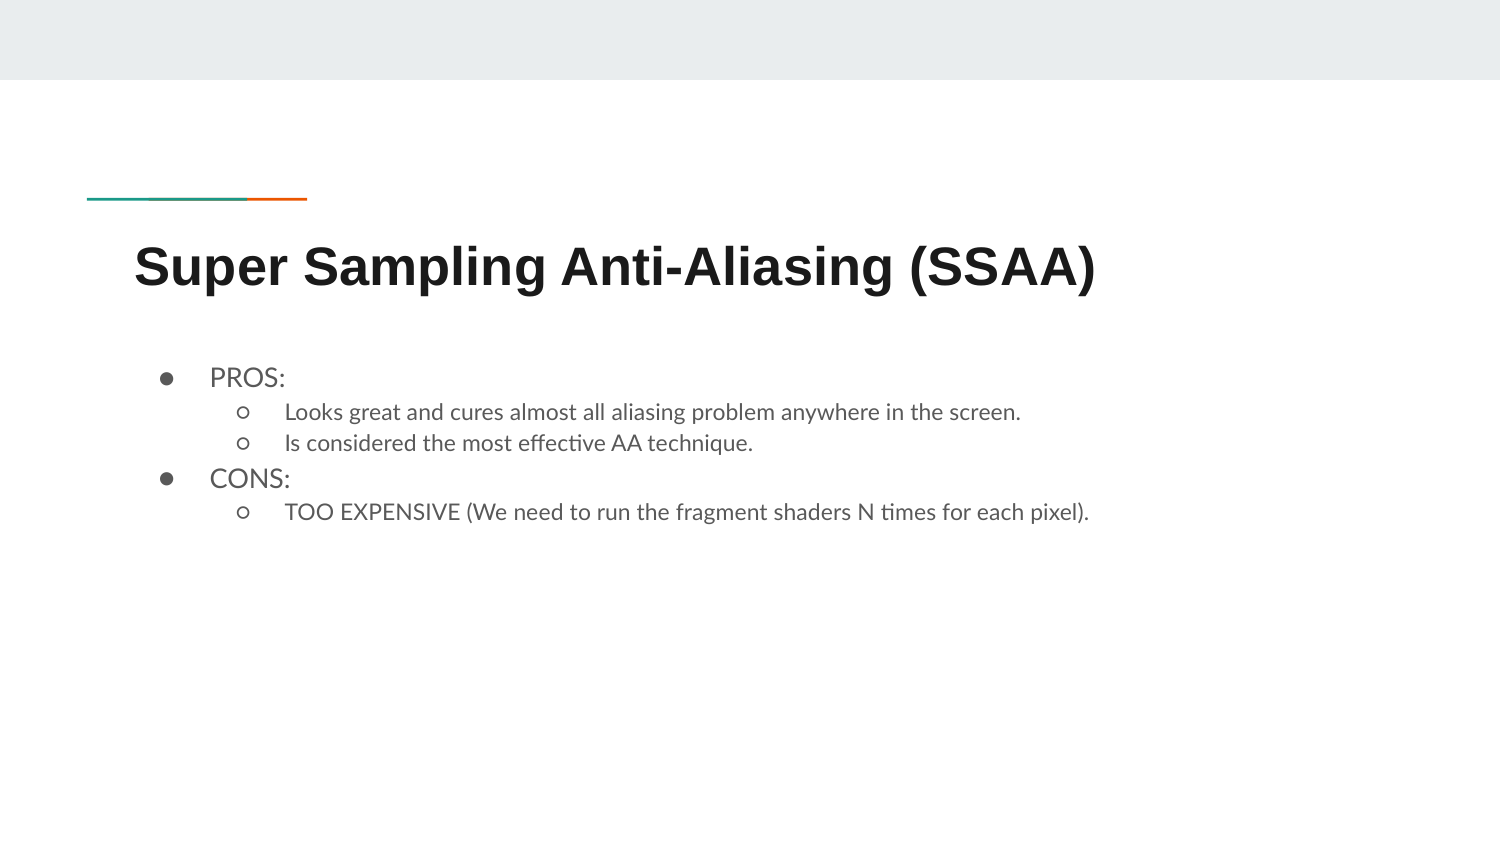

# Super Sampling Anti-Aliasing (SSAA)
PROS:
Looks great and cures almost all aliasing problem anywhere in the screen.
Is considered the most effective AA technique.
CONS:
TOO EXPENSIVE (We need to run the fragment shaders N times for each pixel).